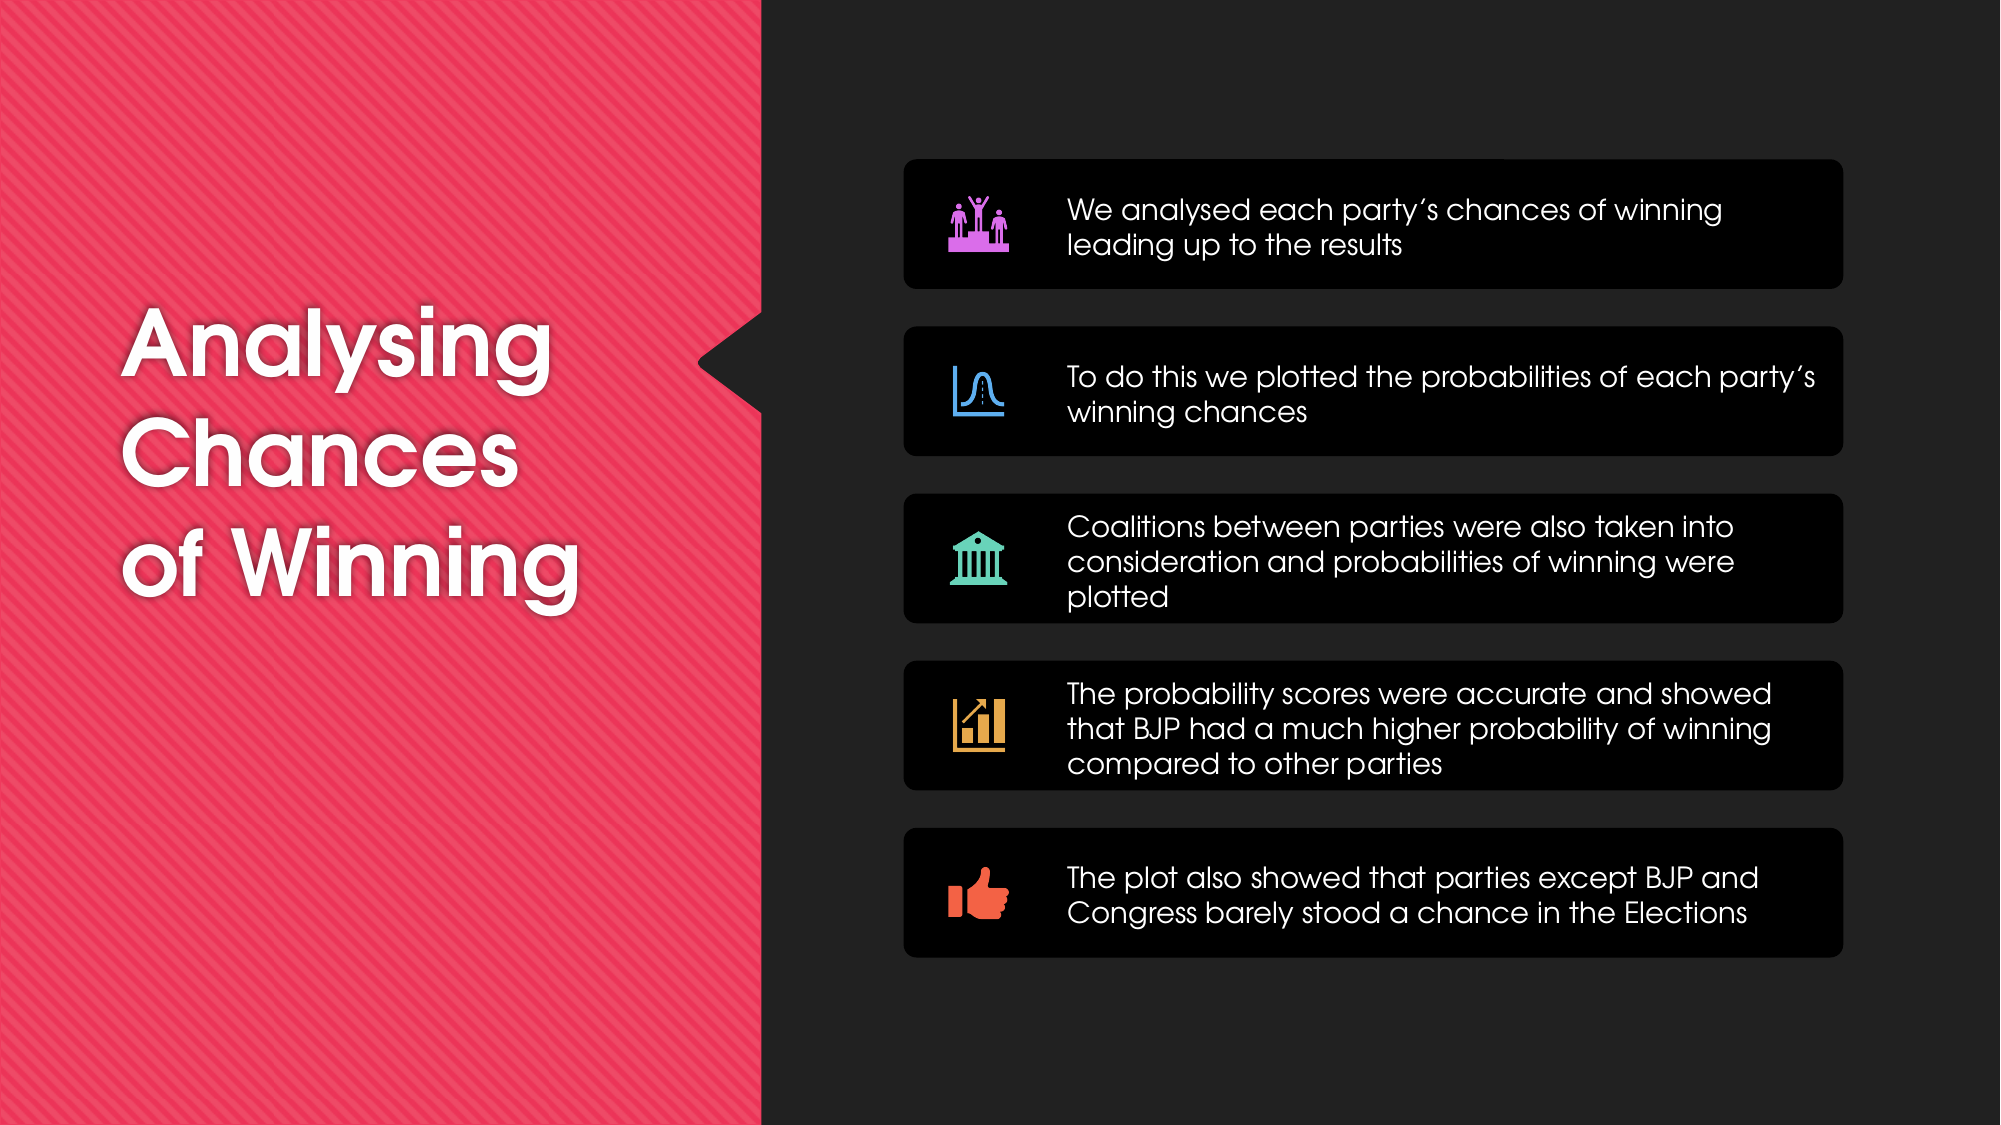

We analysed each party’s chances of winning leading up to the results
To do this we plotted the probabilities of each party’s winning chances
Coalitions between parties were also taken into consideration and probabilities of winning were plotted
The probability scores were accurate and showed that BJP had a much higher probability of winning compared to other parties
The plot also showed that parties except BJP and Congress barely stood a chance in the Elections
# Analysing Chances of Winning